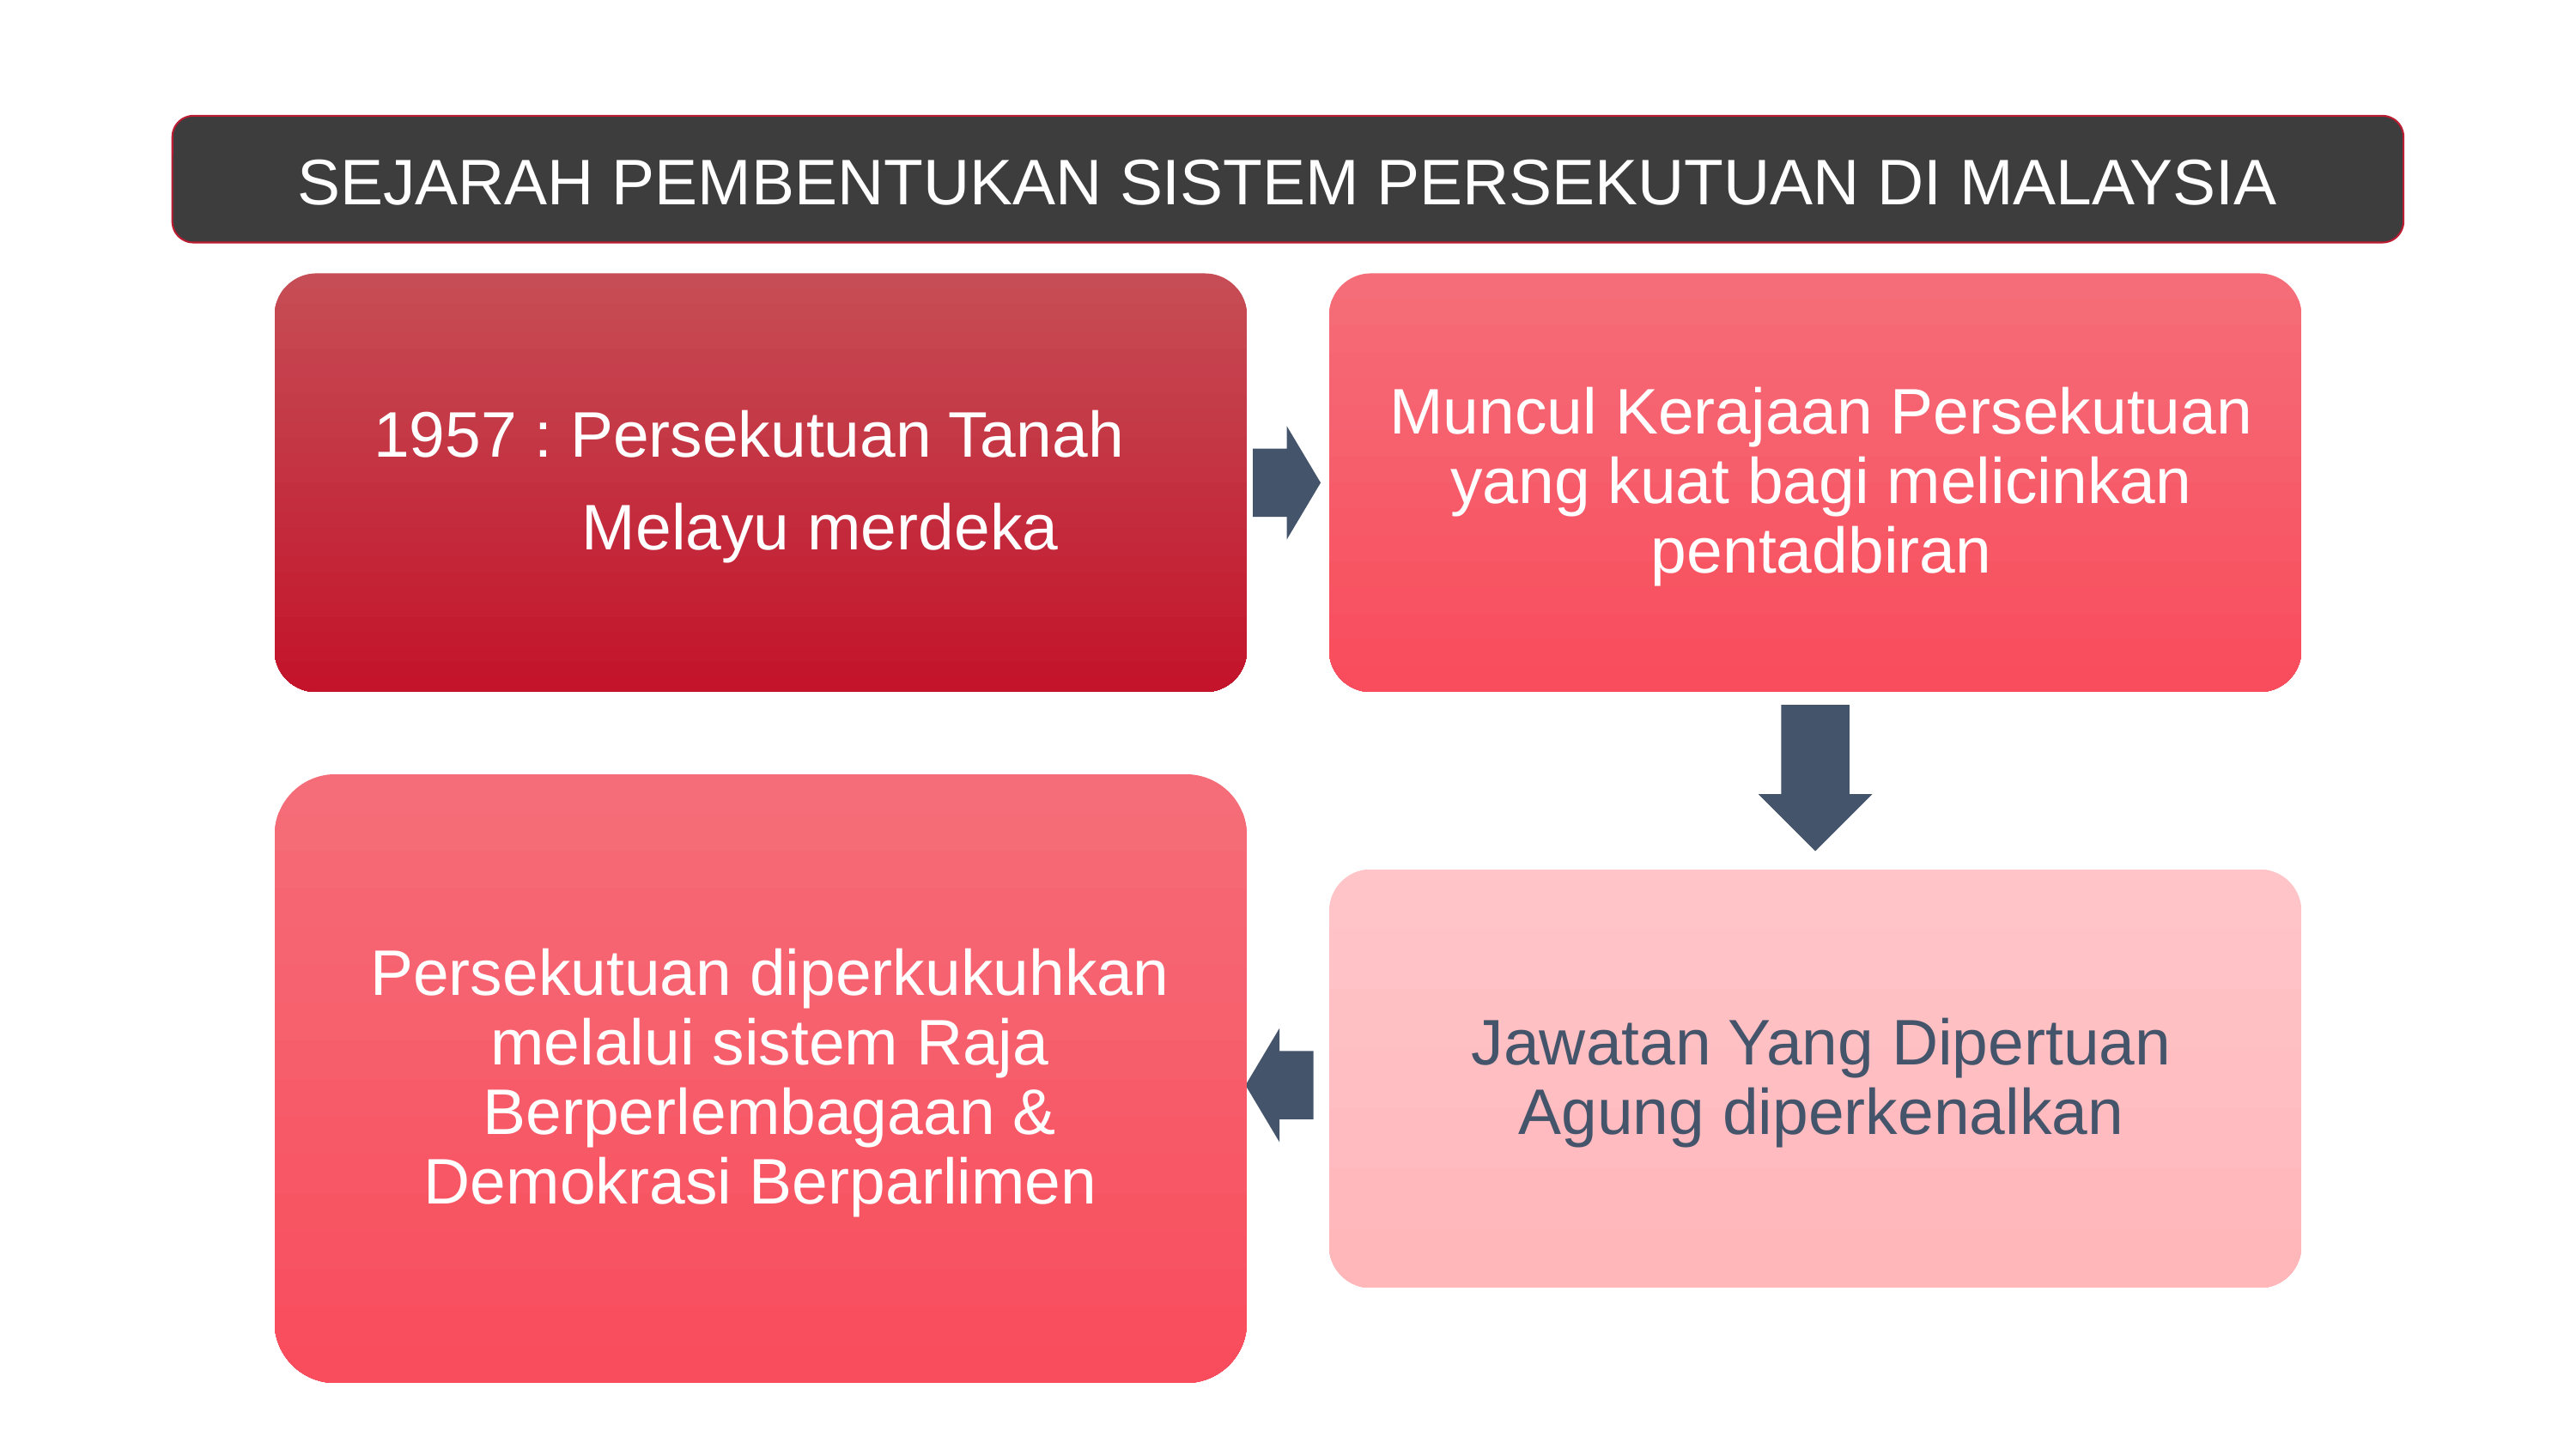

SEJARAH PEMBENTUKAN SISTEM PERSEKUTUAN DI MALAYSIA
1957 : Persekutuan Tanah
      Melayu merdeka

Muncul Kerajaan Persekutuan yang kuat bagi melicinkan pentadbiran

Jawatan Yang Dipertuan Agung diperkenalkan

Persekutuan diperkukuhkan melalui sistem Raja Berperlembagaan & Demokrasi Berparlimen